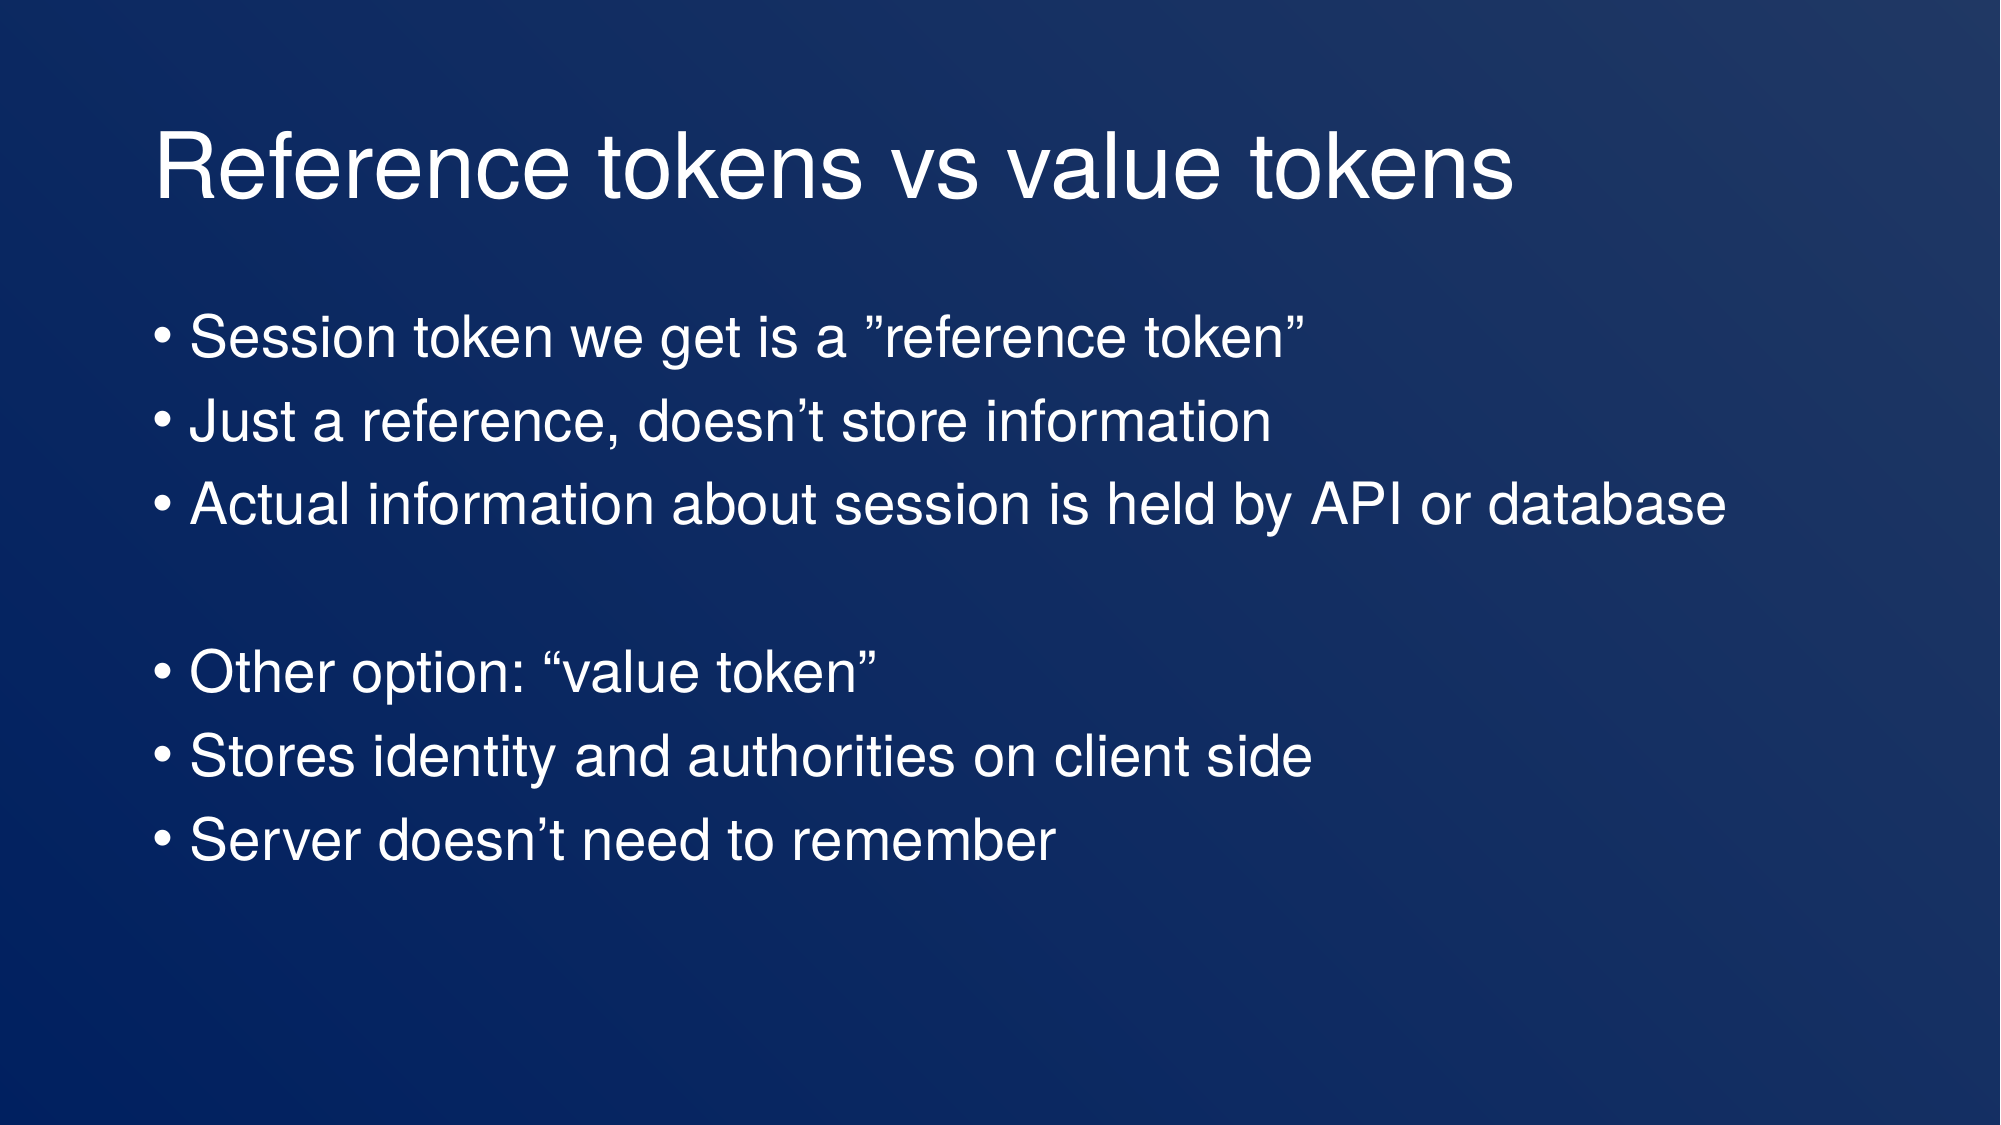

# Reference tokens vs value tokens
Session token we get is a ”reference token”
Just a reference, doesn’t store information
Actual information about session is held by API or database

Other option: “value token”
Stores identity and authorities on client side
Server doesn’t need to remember